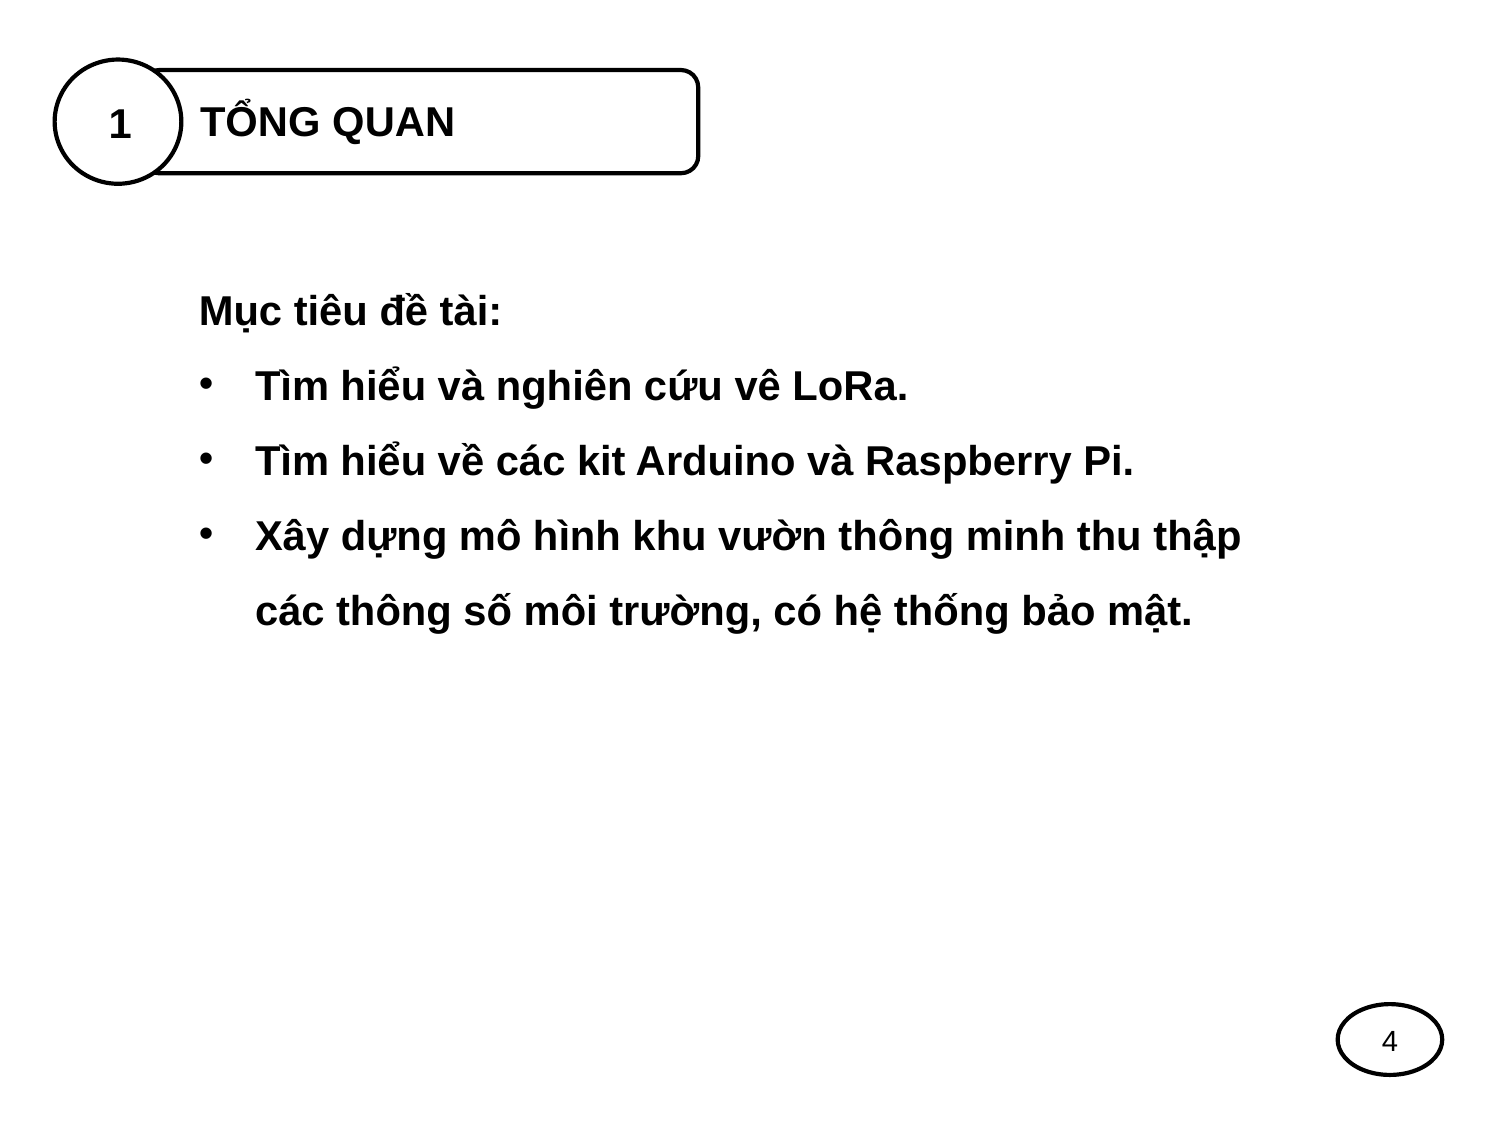

TỔNG QUAN
1
Mục tiêu đề tài:
Tìm hiểu và nghiên cứu vê LoRa.
Tìm hiểu về các kit Arduino và Raspberry Pi.
Xây dựng mô hình khu vườn thông minh thu thập các thông số môi trường, có hệ thống bảo mật.
4